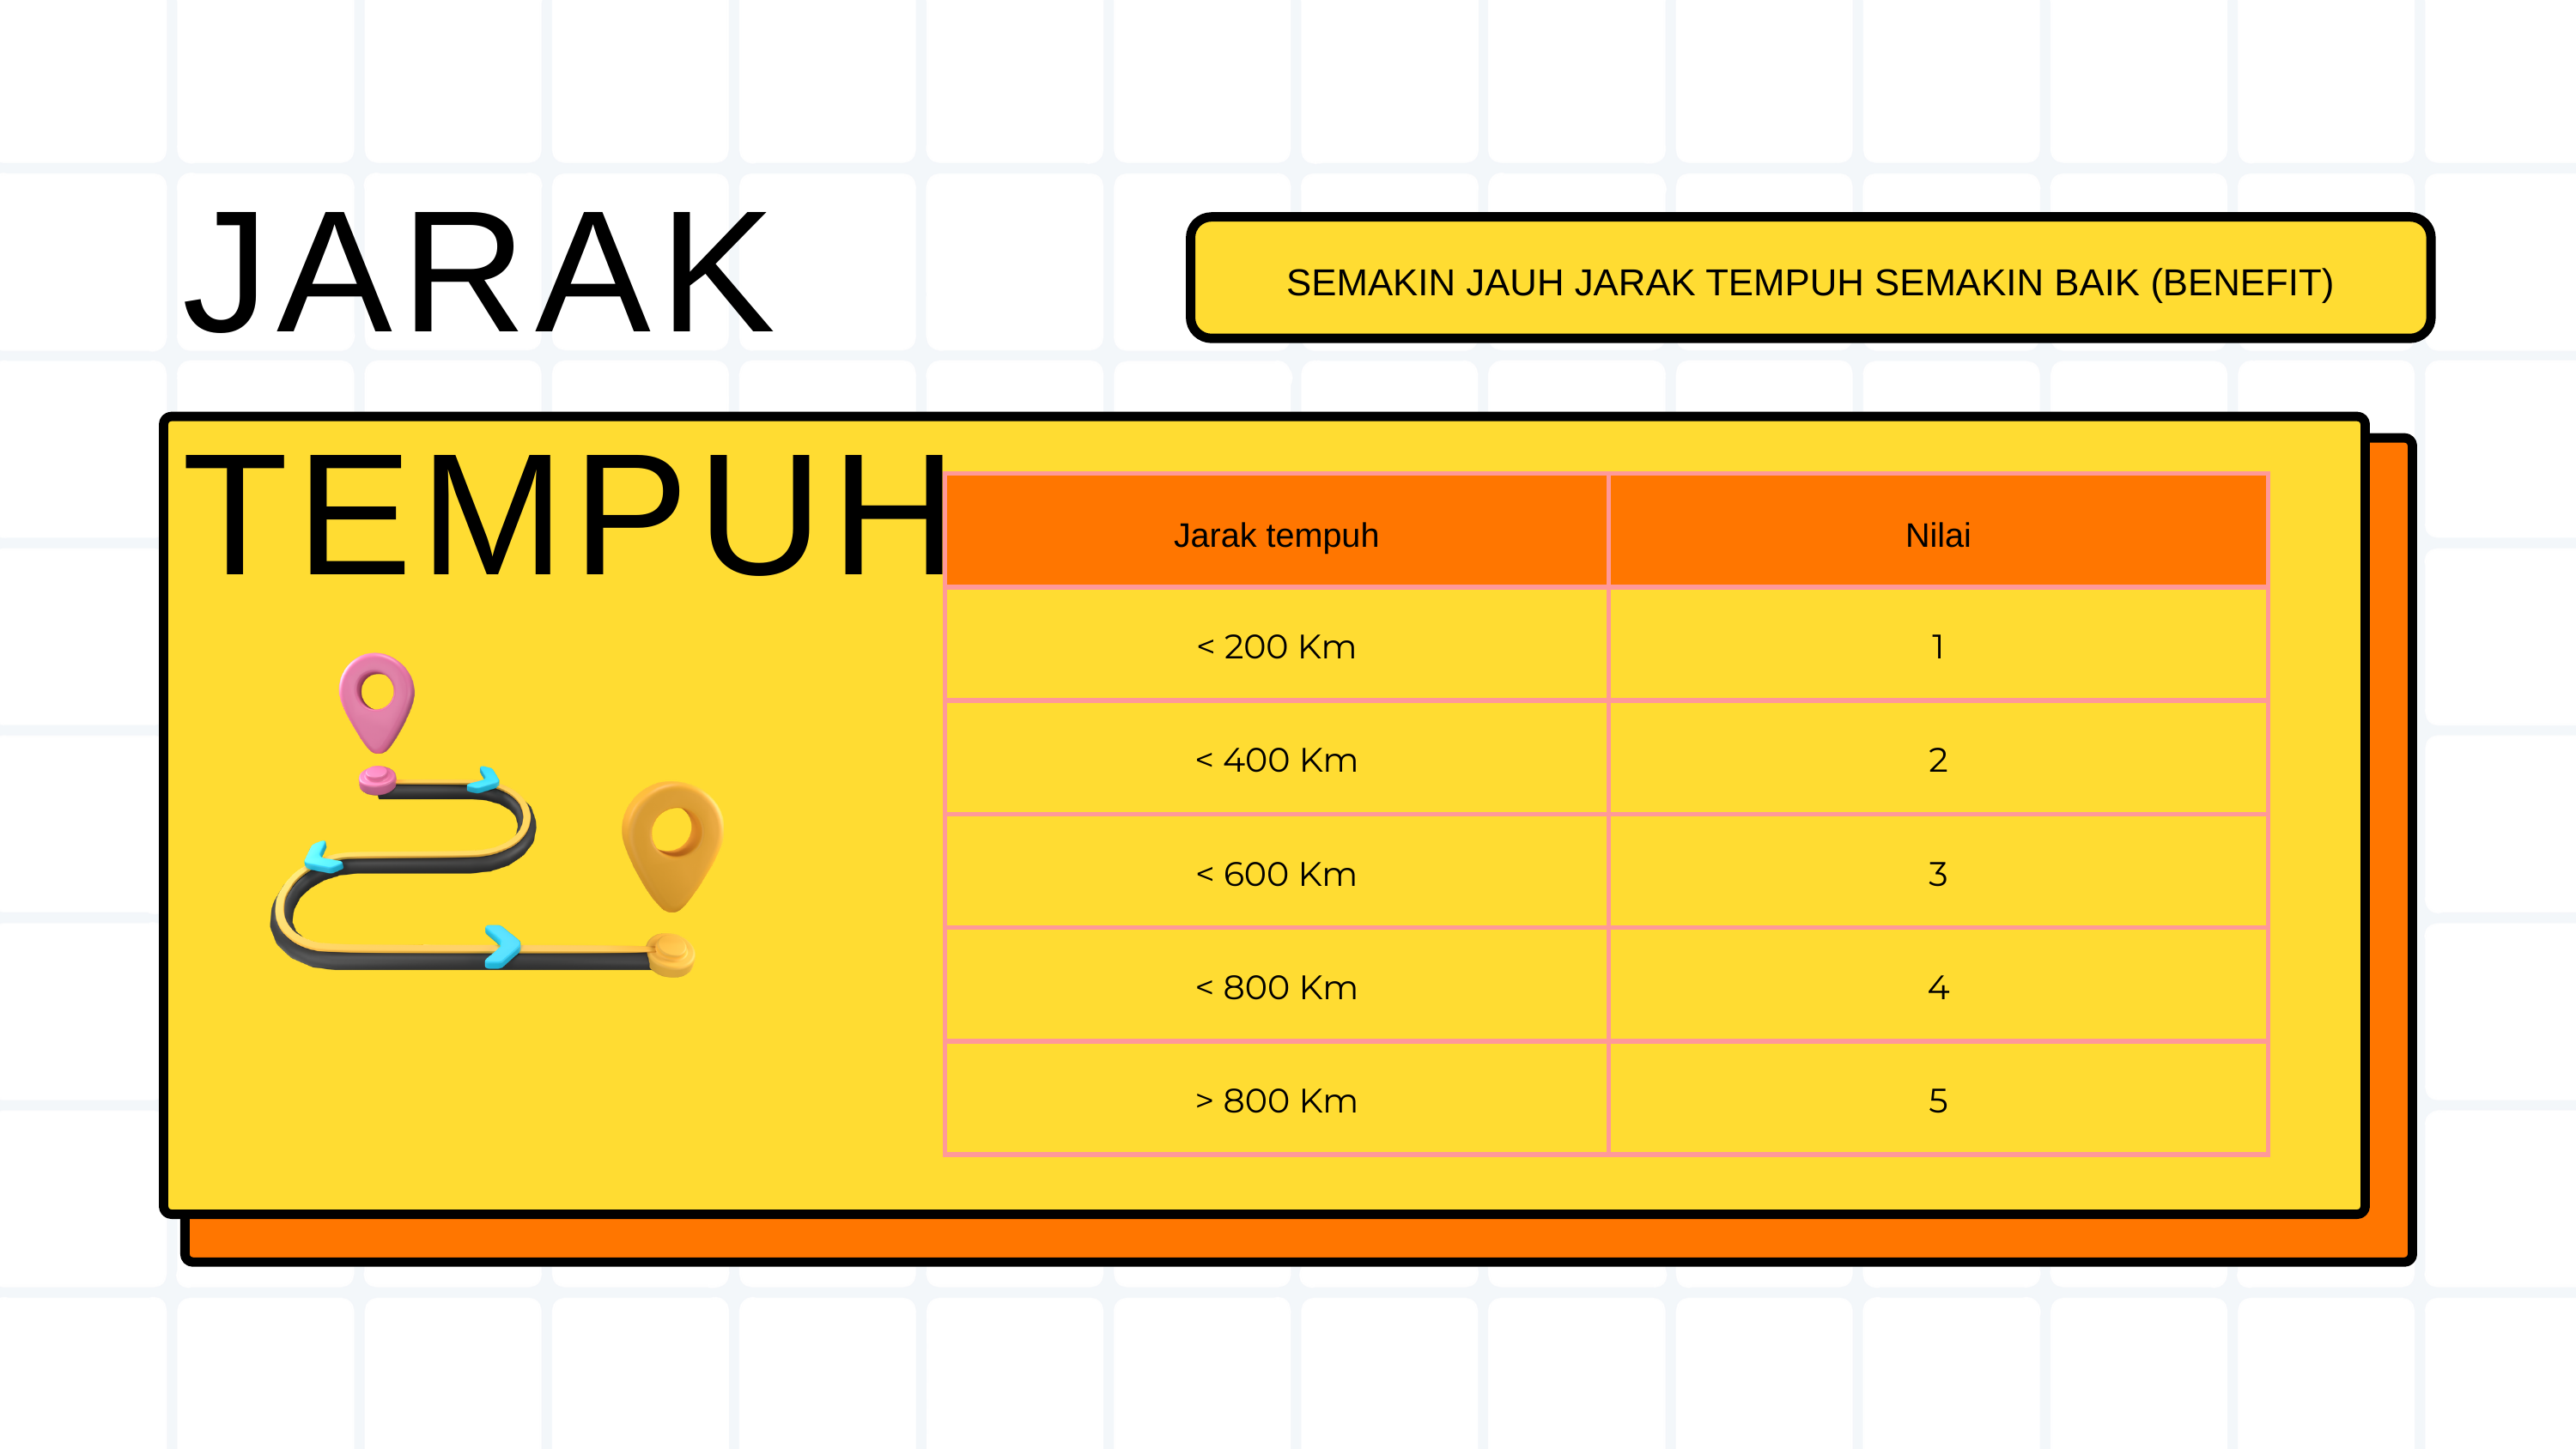

JARAK TEMPUH

SEMAKIN JAUH JARAK TEMPUH SEMAKIN BAIK (BENEFIT)

| Jarak tempuh | Nilai |
| --- | --- |
| < 200 Km | 1 |
| < 400 Km | 2 |
| < 600 Km | 3 |
| < 800 Km | 4 |
| > 800 Km | 5 |